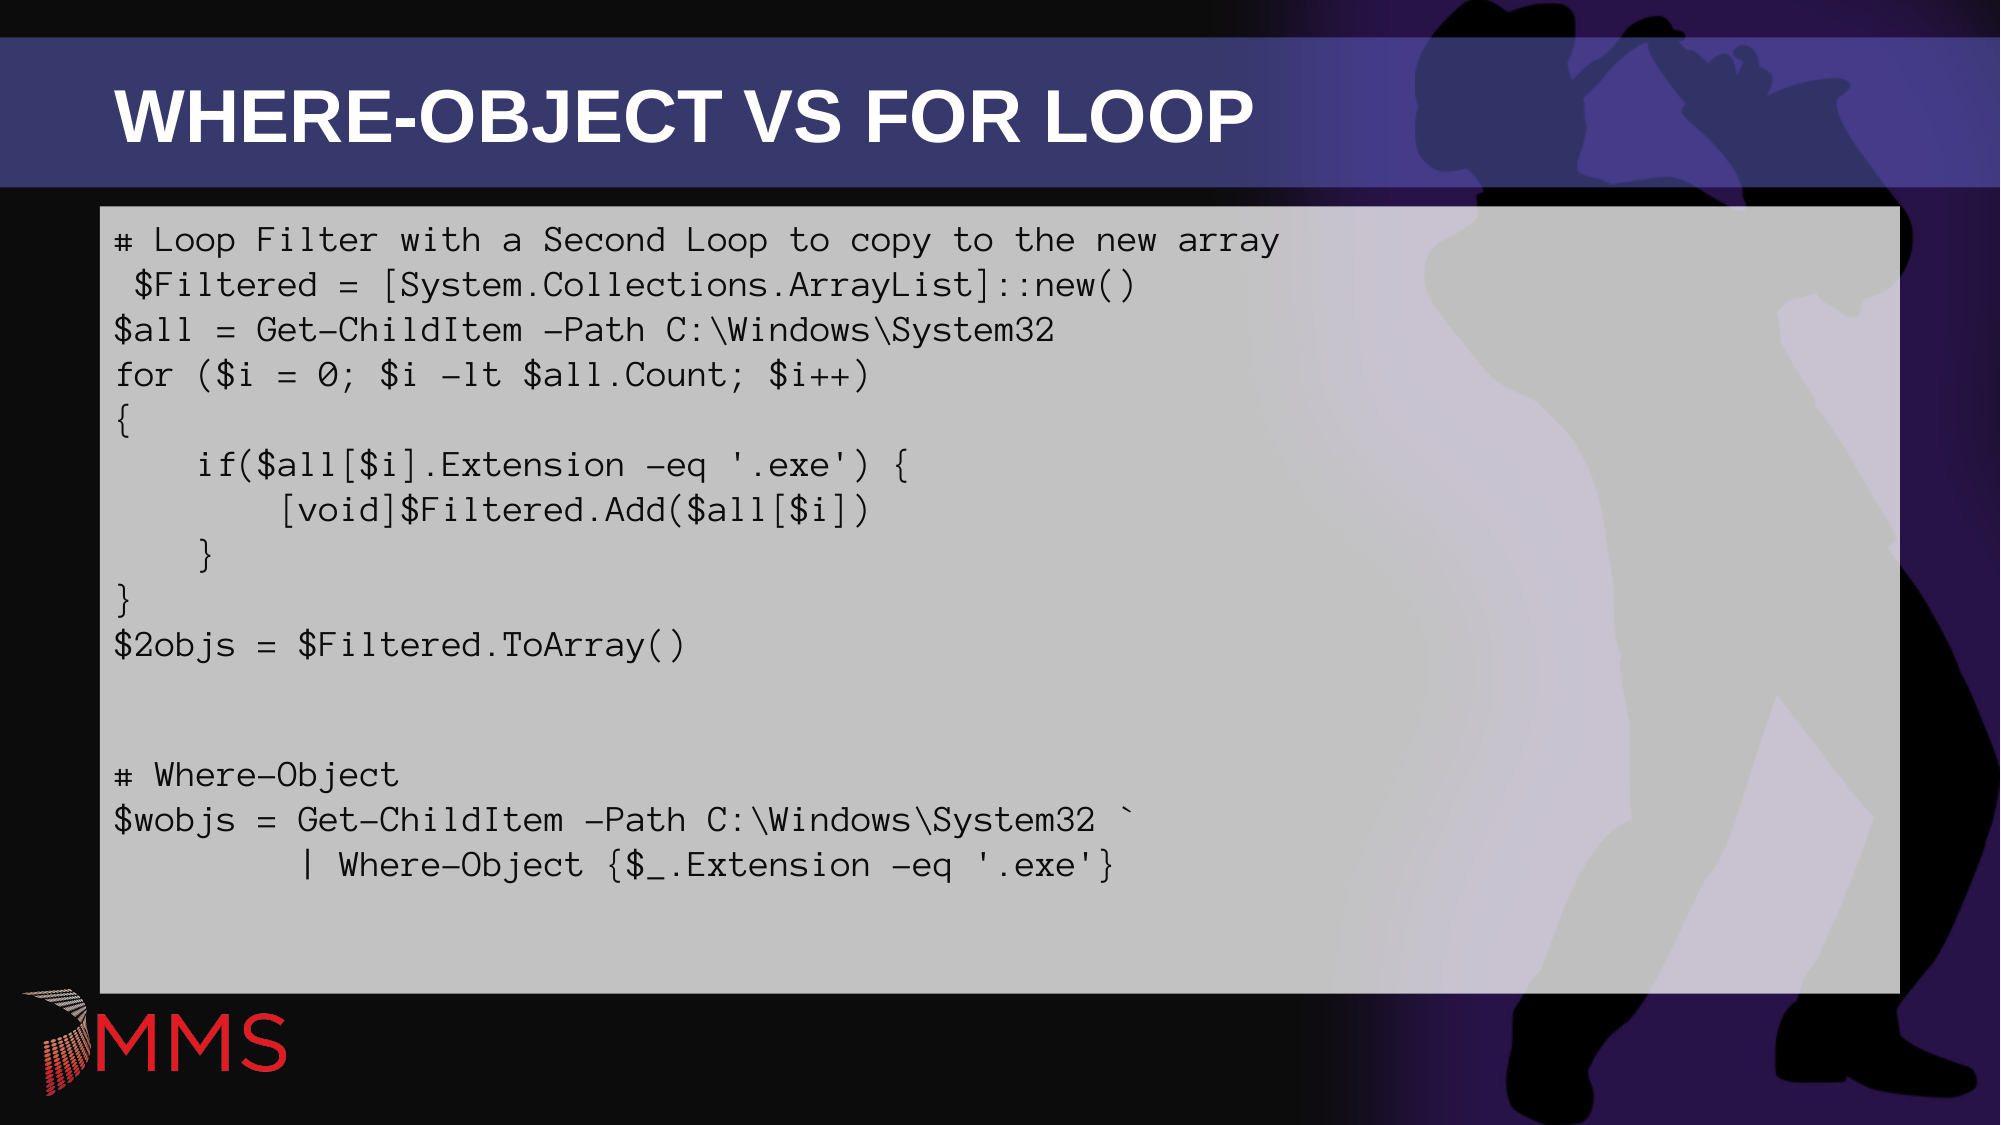

# Where-Object vs For Loop
# Loop Filter with a Second Loop to copy to the new array $Filtered = [System.Collections.ArrayList]::new() $all = Get-ChildItem -Path C:\Windows\System32 for ($i = 0; $i -lt $all.Count; $i++) { if($all[$i].Extension -eq '.exe') { [void]$Filtered.Add($all[$i]) } } $2objs = $Filtered.ToArray()

# Where-Object $wobjs = Get-ChildItem -Path C:\Windows\System32 ` | Where-Object {$_.Extension -eq '.exe'}